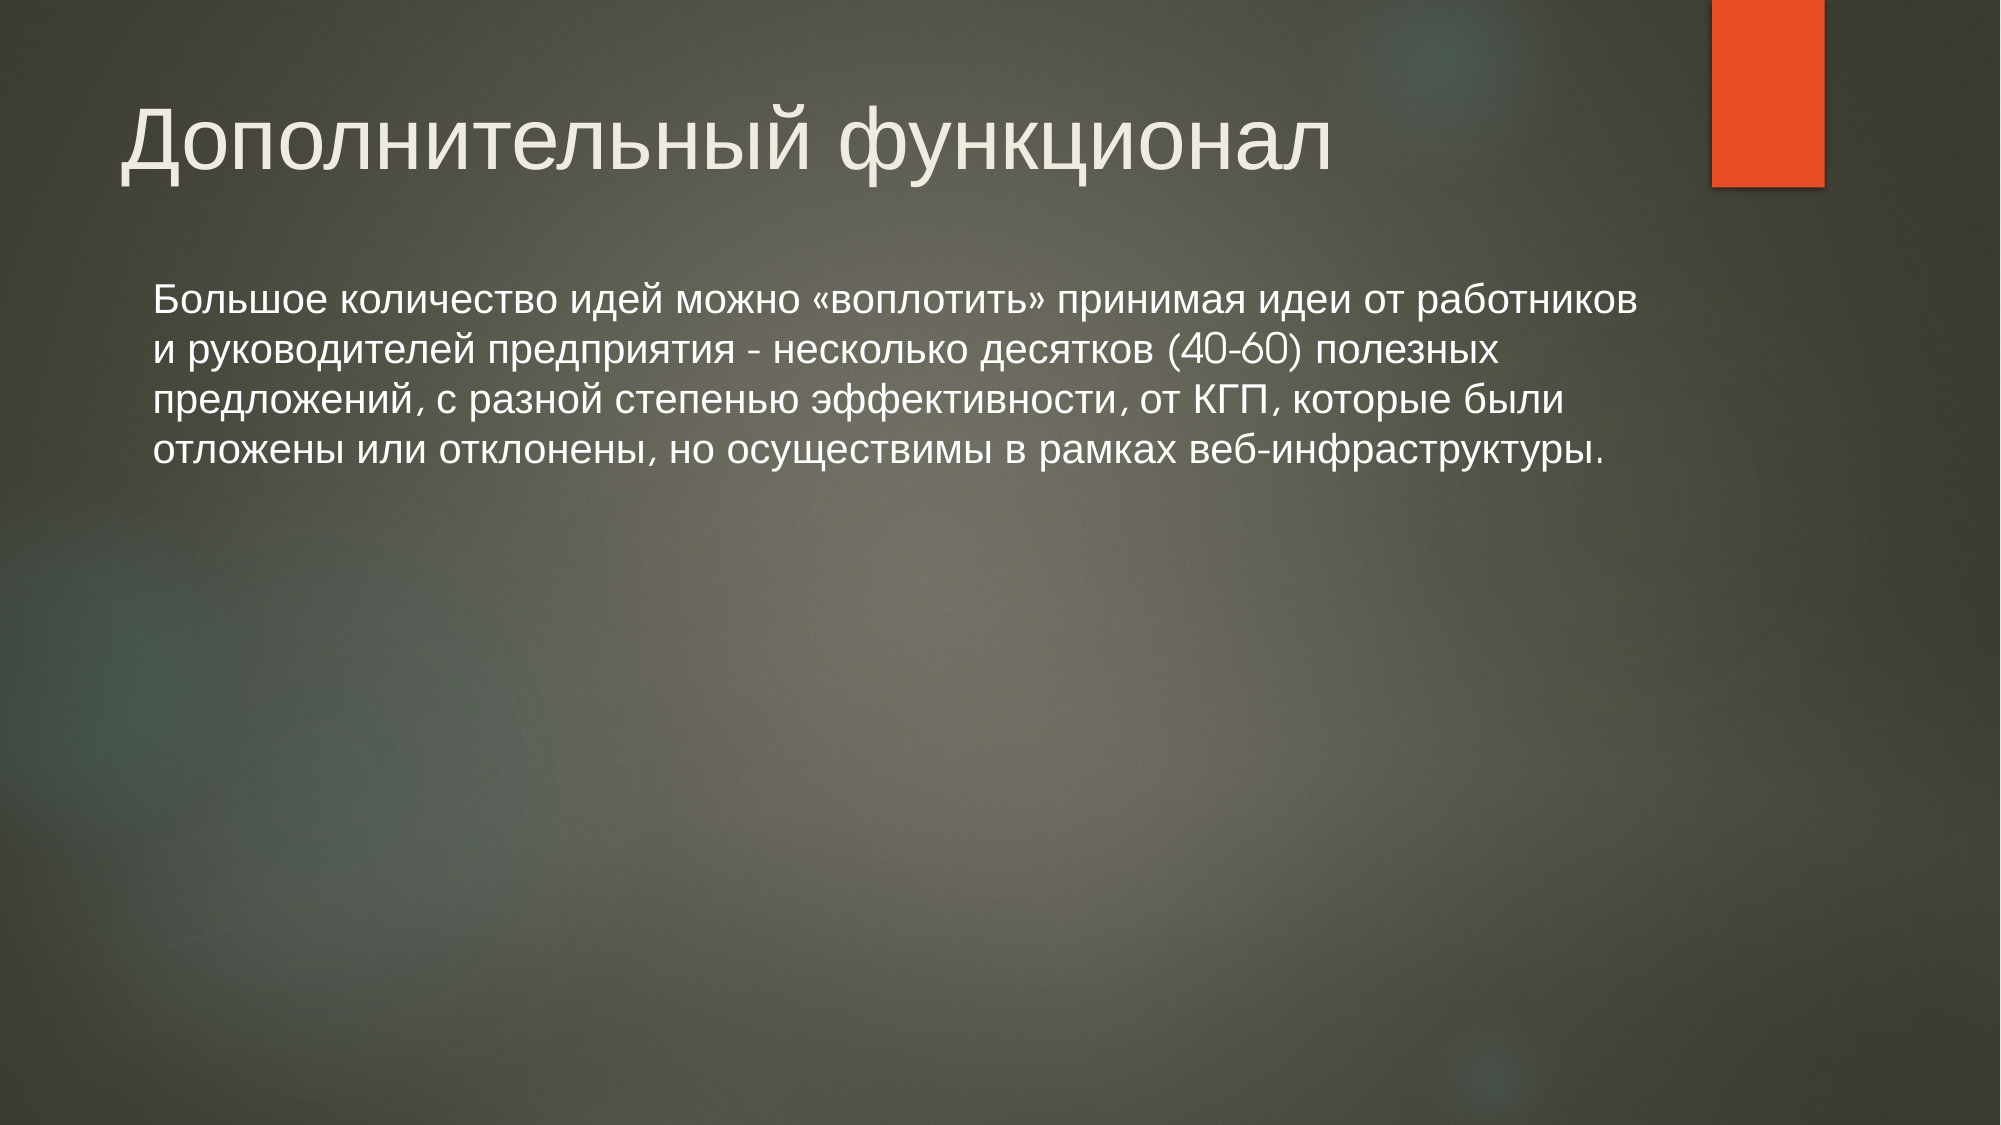

# Дополнительный функционал
Большое количество идей можно «воплотить» принимая идеи от работников и руководителей предприятия - несколько десятков (40-60) полезных предложений, с разной степенью эффективности, от КГП, которые были отложены или отклонены, но осуществимы в рамках веб-инфраструктуры.